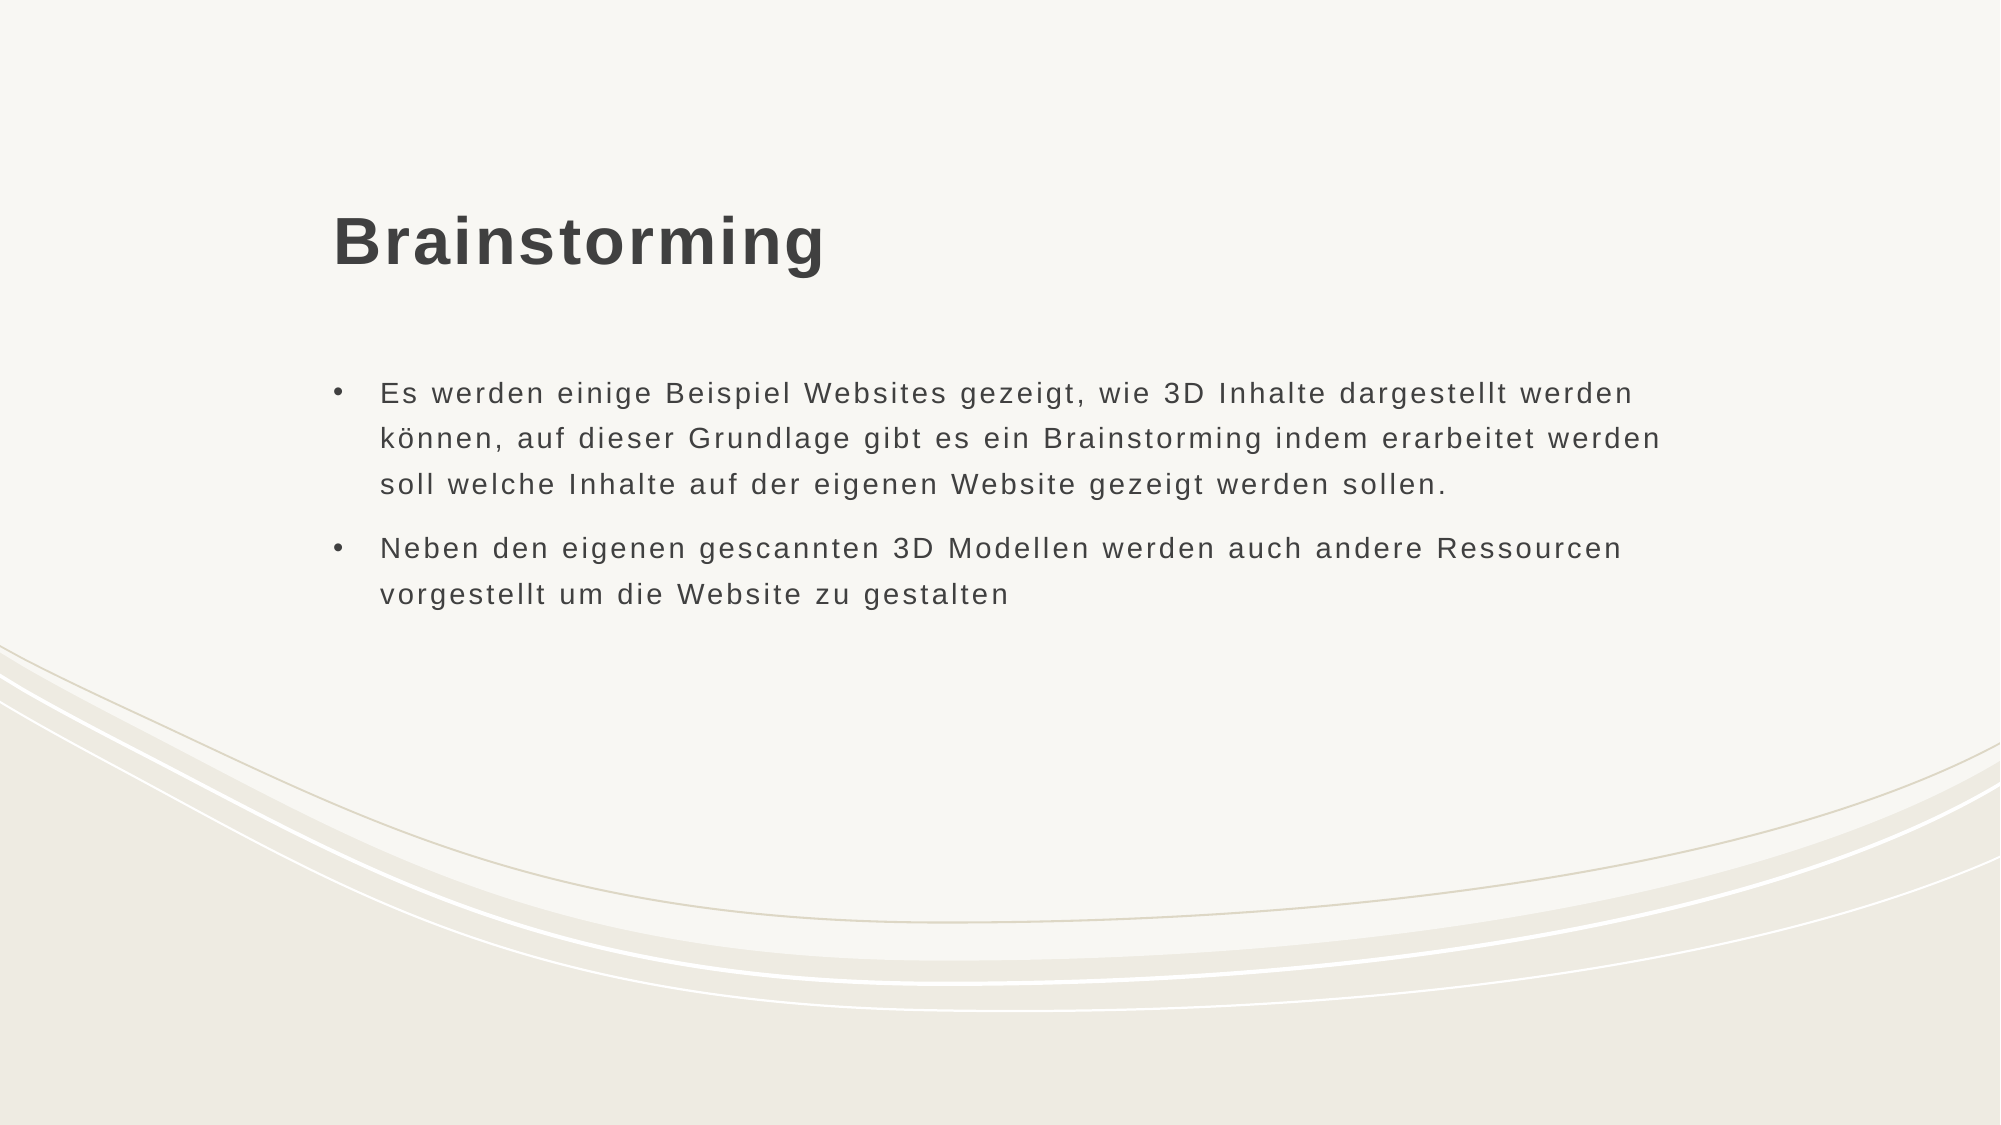

# Brainstorming
Es werden einige Beispiel Websites gezeigt, wie 3D Inhalte dargestellt werden können, auf dieser Grundlage gibt es ein Brainstorming indem erarbeitet werden soll welche Inhalte auf der eigenen Website gezeigt werden sollen.
Neben den eigenen gescannten 3D Modellen werden auch andere Ressourcen vorgestellt um die Website zu gestalten